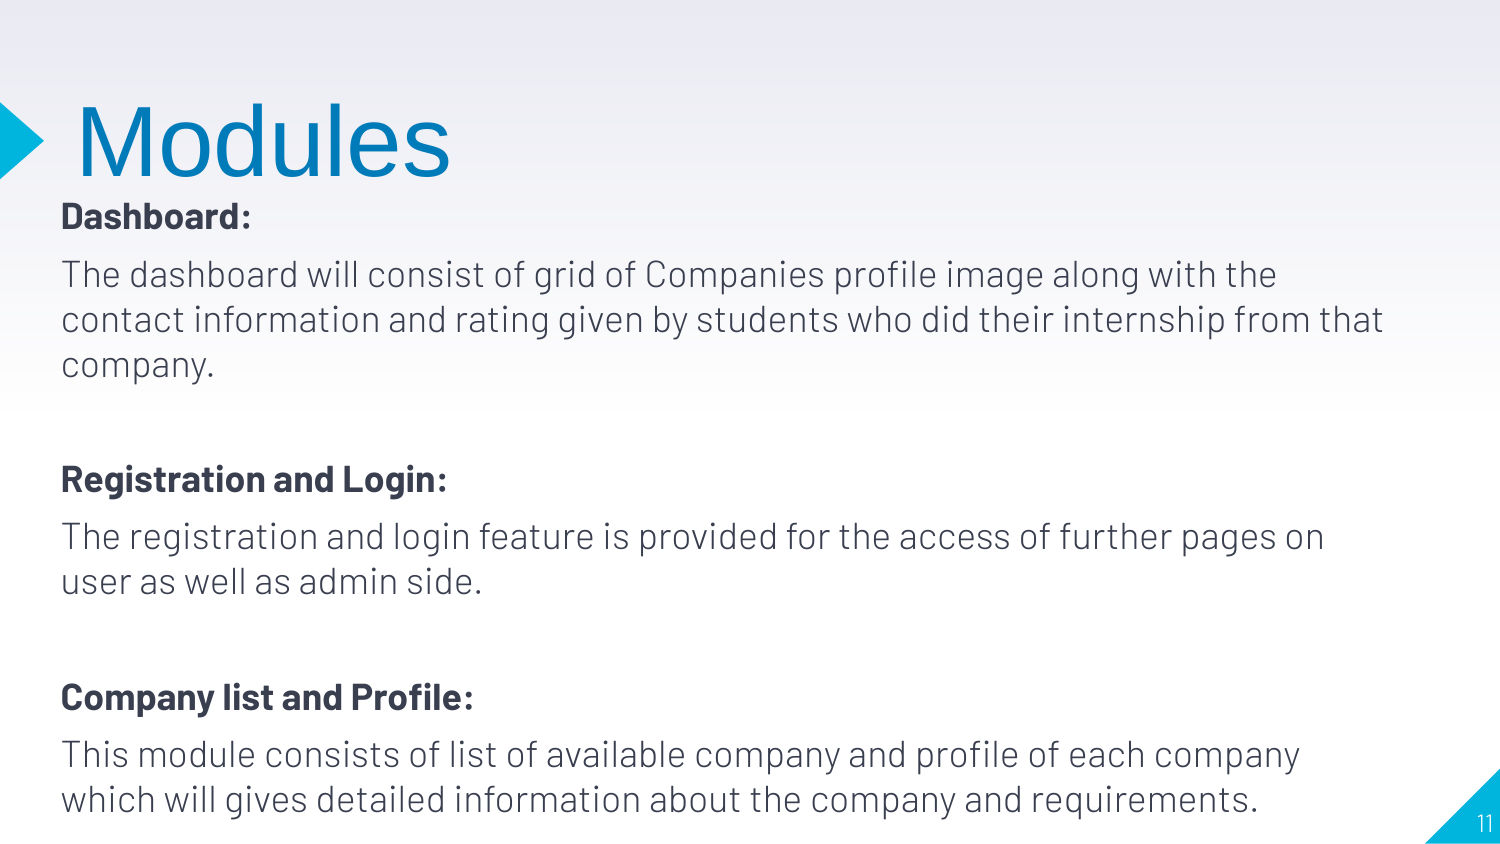

# Modules
Dashboard:
The dashboard will consist of grid of Companies profile image along with the contact information and rating given by students who did their internship from that company.

Registration and Login:
The registration and login feature is provided for the access of further pages on user as well as admin side.

Company list and Profile:
This module consists of list of available company and profile of each company which will gives detailed information about the company and requirements.

11